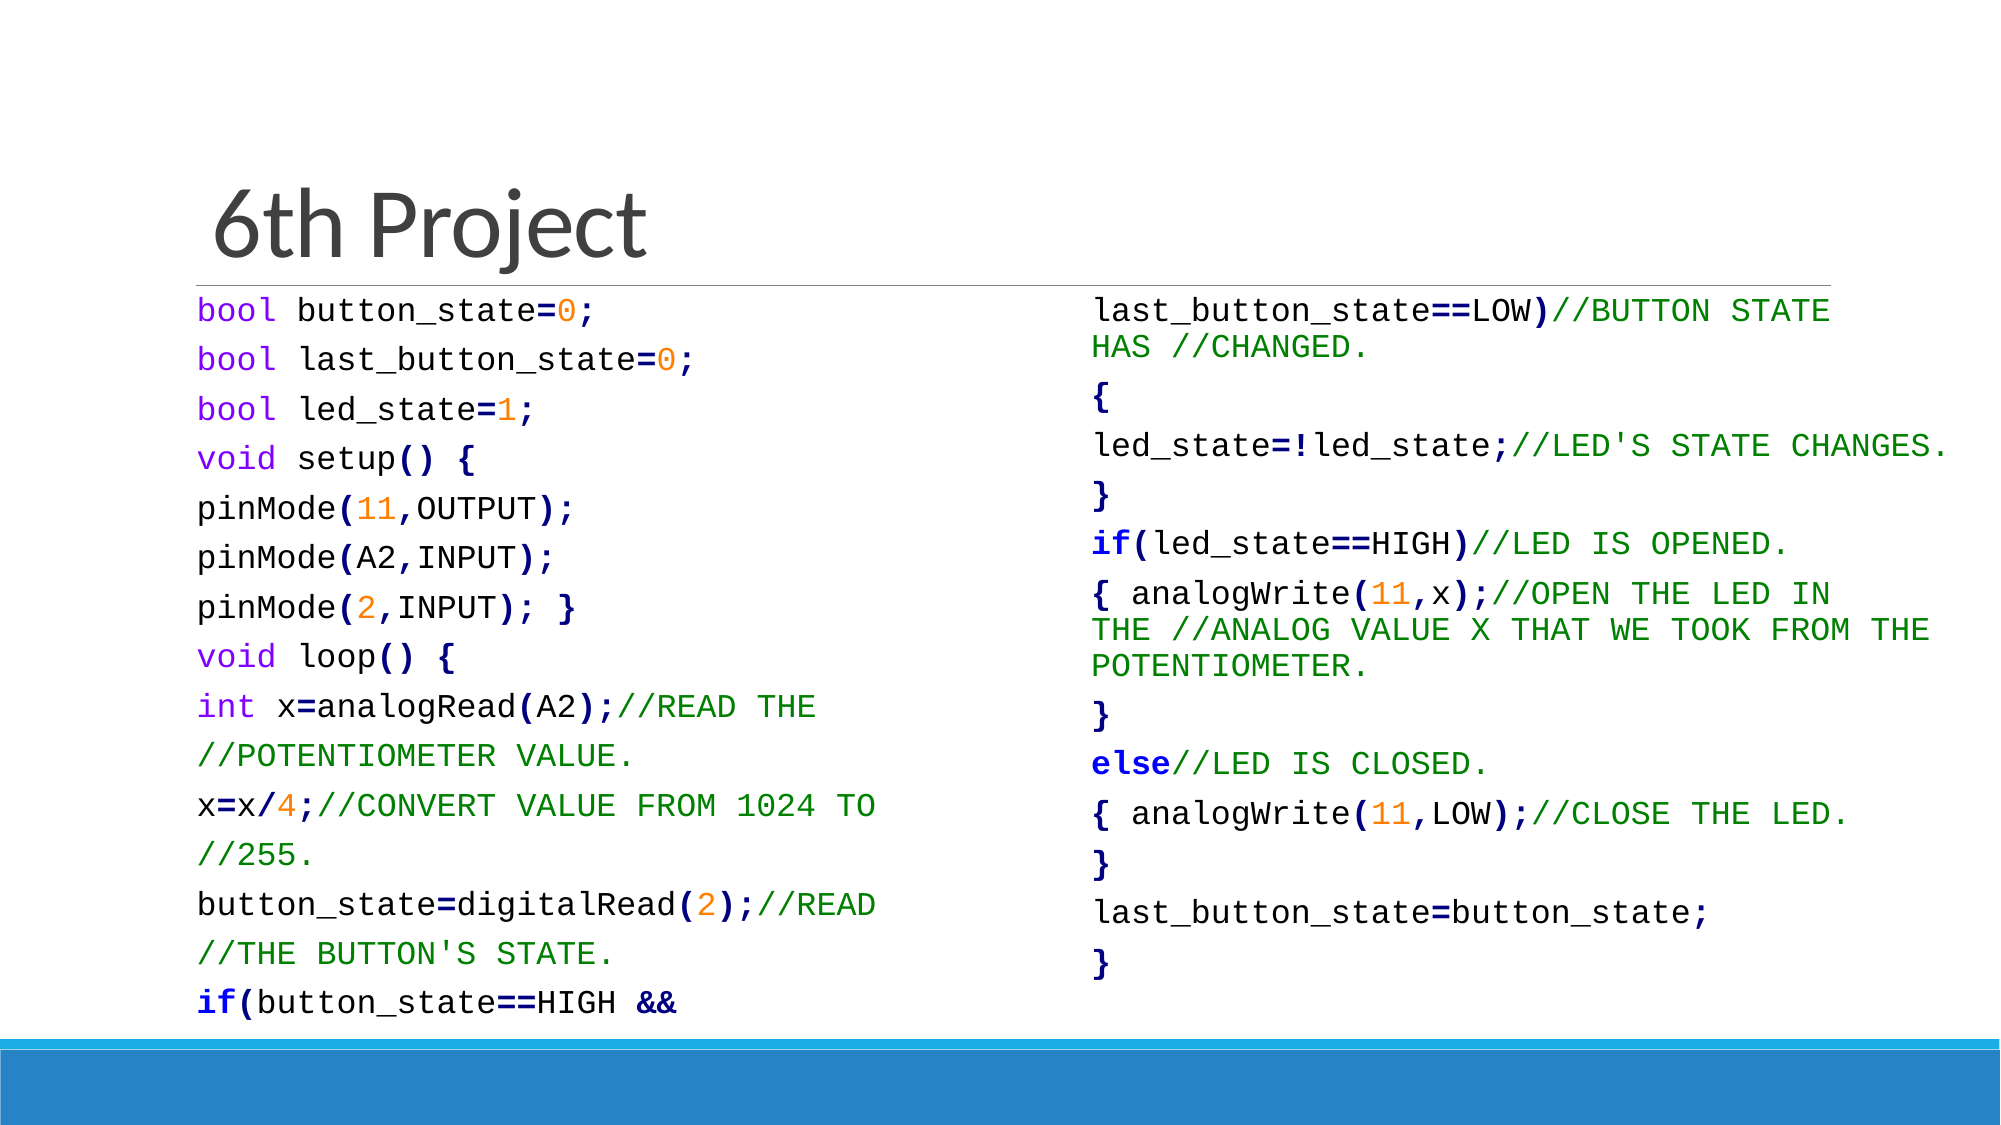

# 6th Project
bool button_state=0;
bool last_button_state=0;
bool led_state=1;
void setup() {
pinMode(11,OUTPUT);
pinMode(A2,INPUT);
pinMode(2,INPUT); }
void loop() {
int x=analogRead(A2);//READ THE
//POTENTIOMETER VALUE.
x=x/4;//CONVERT VALUE FROM 1024 TO
//255.
button_state=digitalRead(2);//READ
//THE BUTTON'S STATE.
if(button_state==HIGH && last_button_state==LOW)//BUTTON STATE HAS //CHANGED.
{
led_state=!led_state;//LED'S STATE CHANGES.
}
if(led_state==HIGH)//LED IS OPENED.
{ analogWrite(11,x);//OPEN THE LED IN THE //ANALOG VALUE X THAT WE TOOK FROM THE POTENTIOMETER.
}
else//LED IS CLOSED.
{ analogWrite(11,LOW);//CLOSE THE LED.
}
last_button_state=button_state;
}